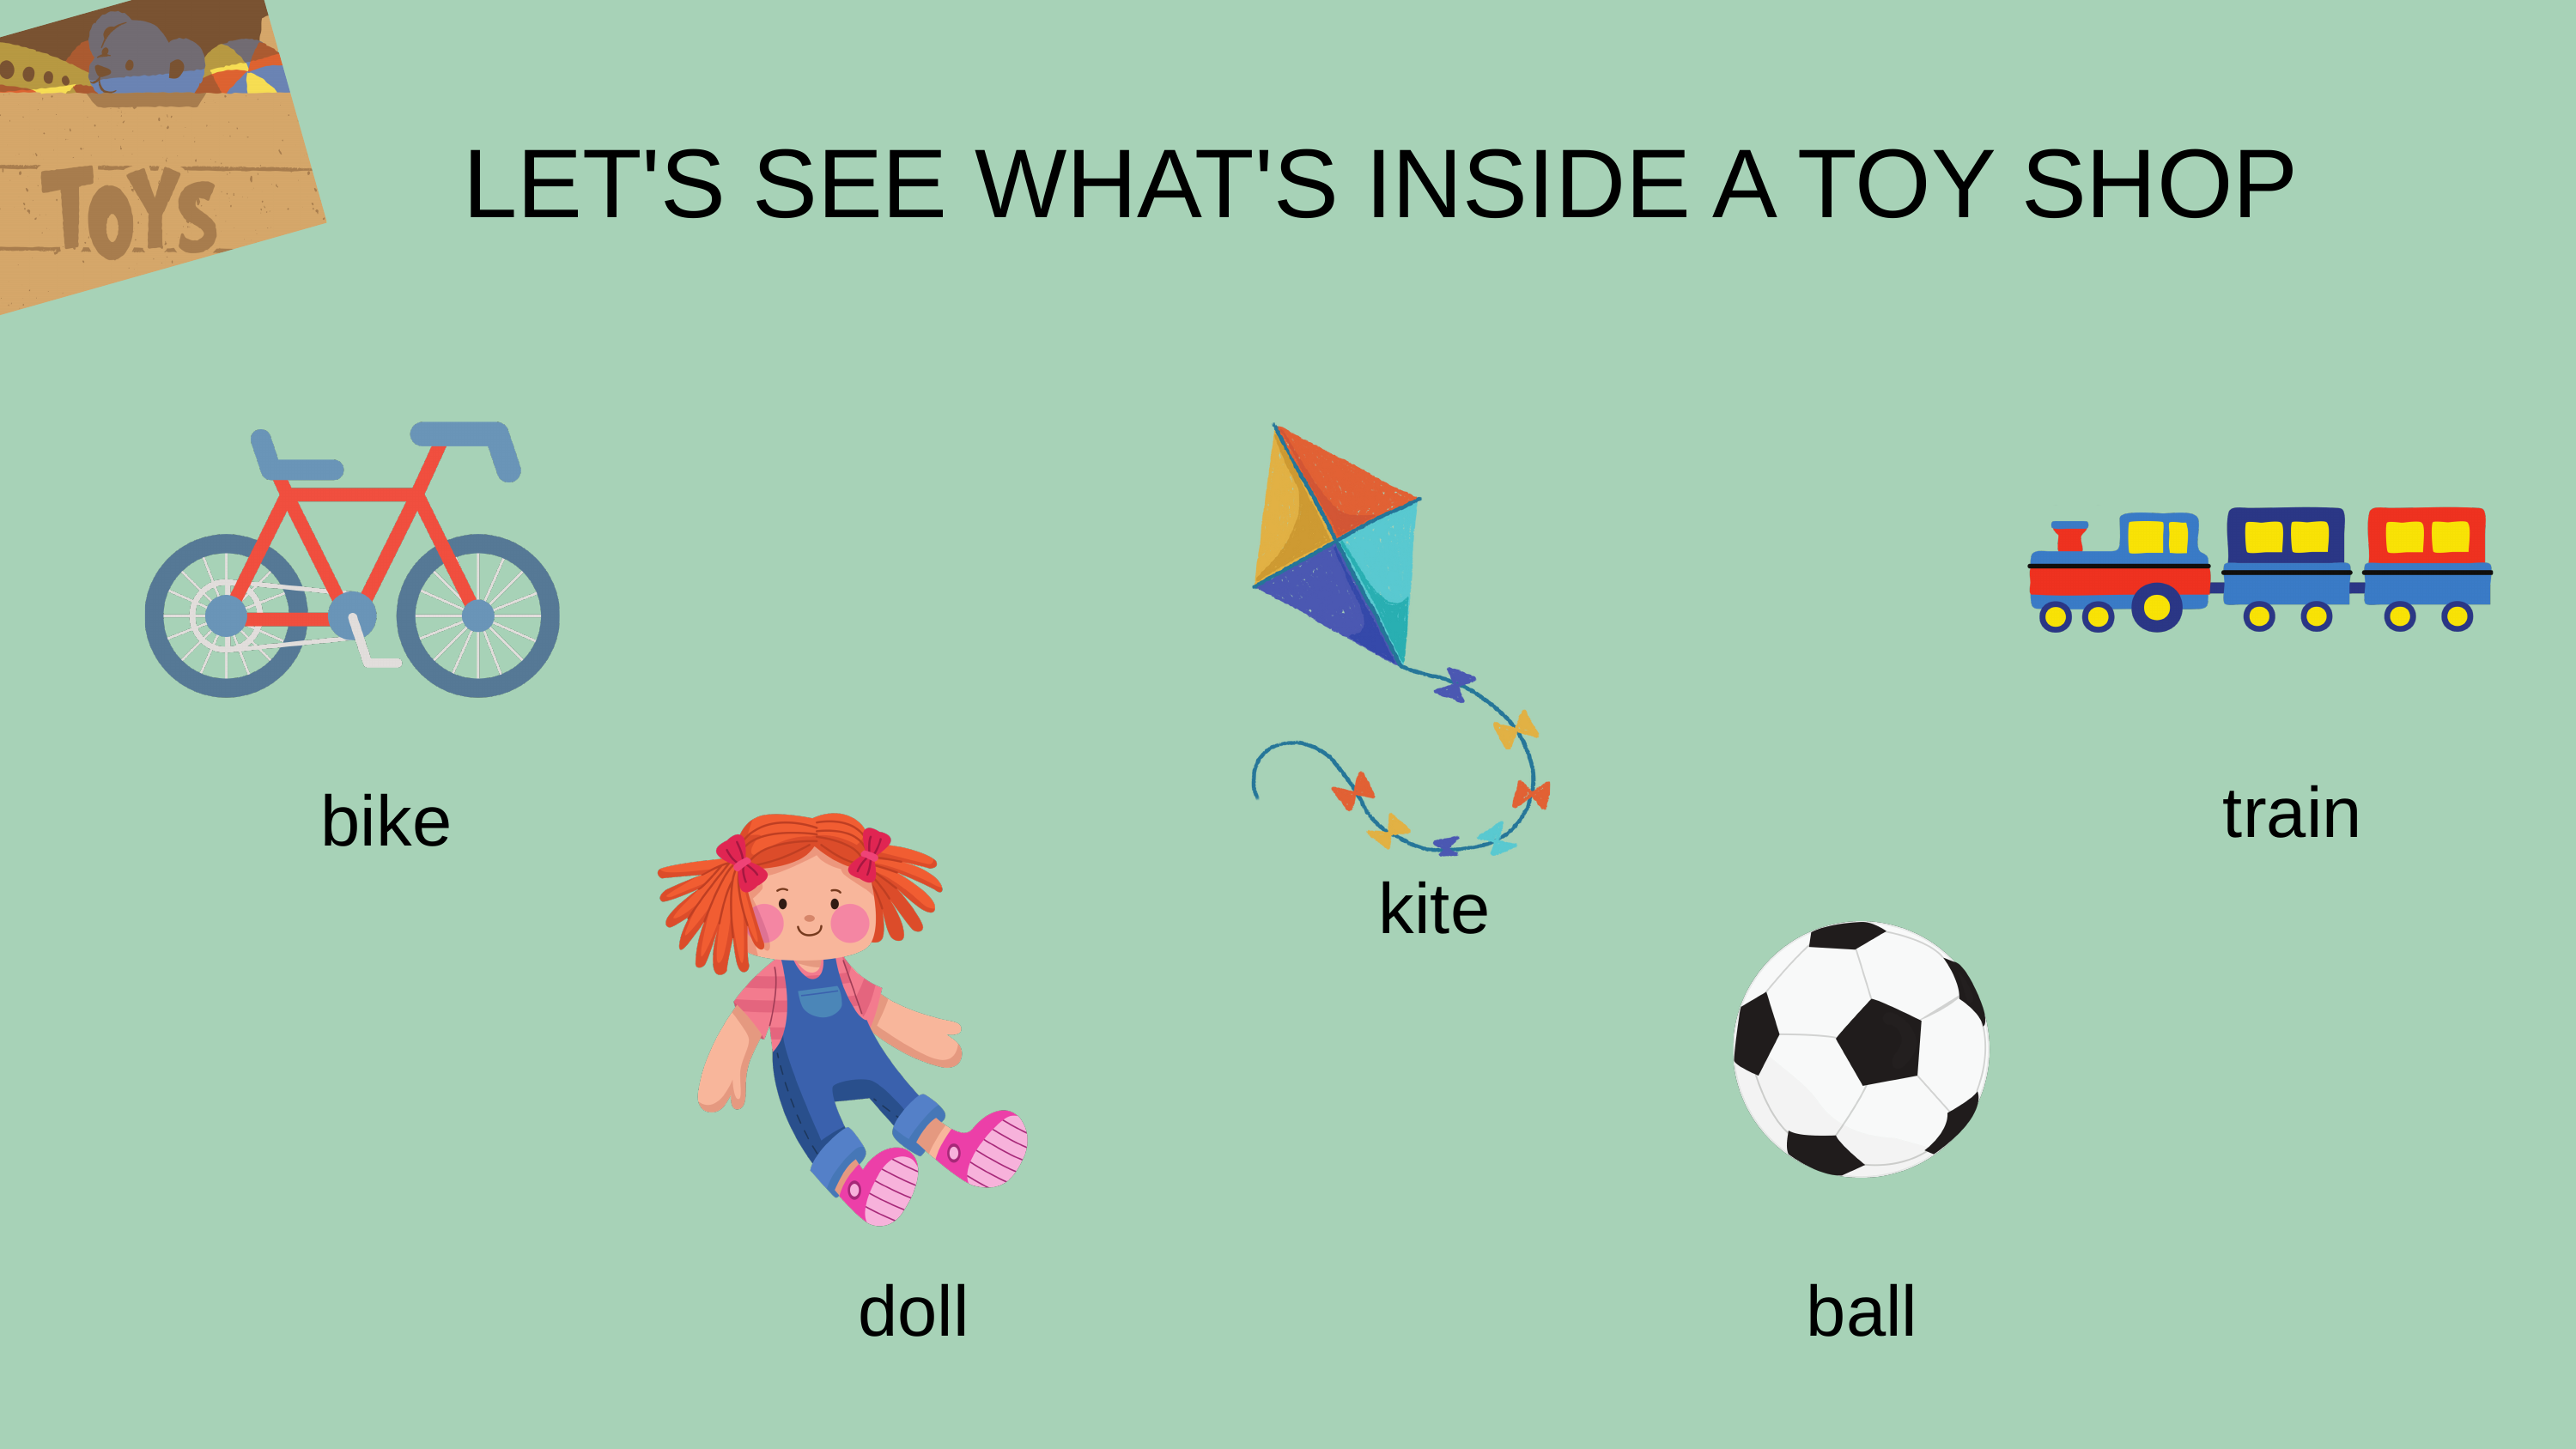

LET'S SEE WHAT'S INSIDE A TOY SHOP

kite

train
bike

doll
ball